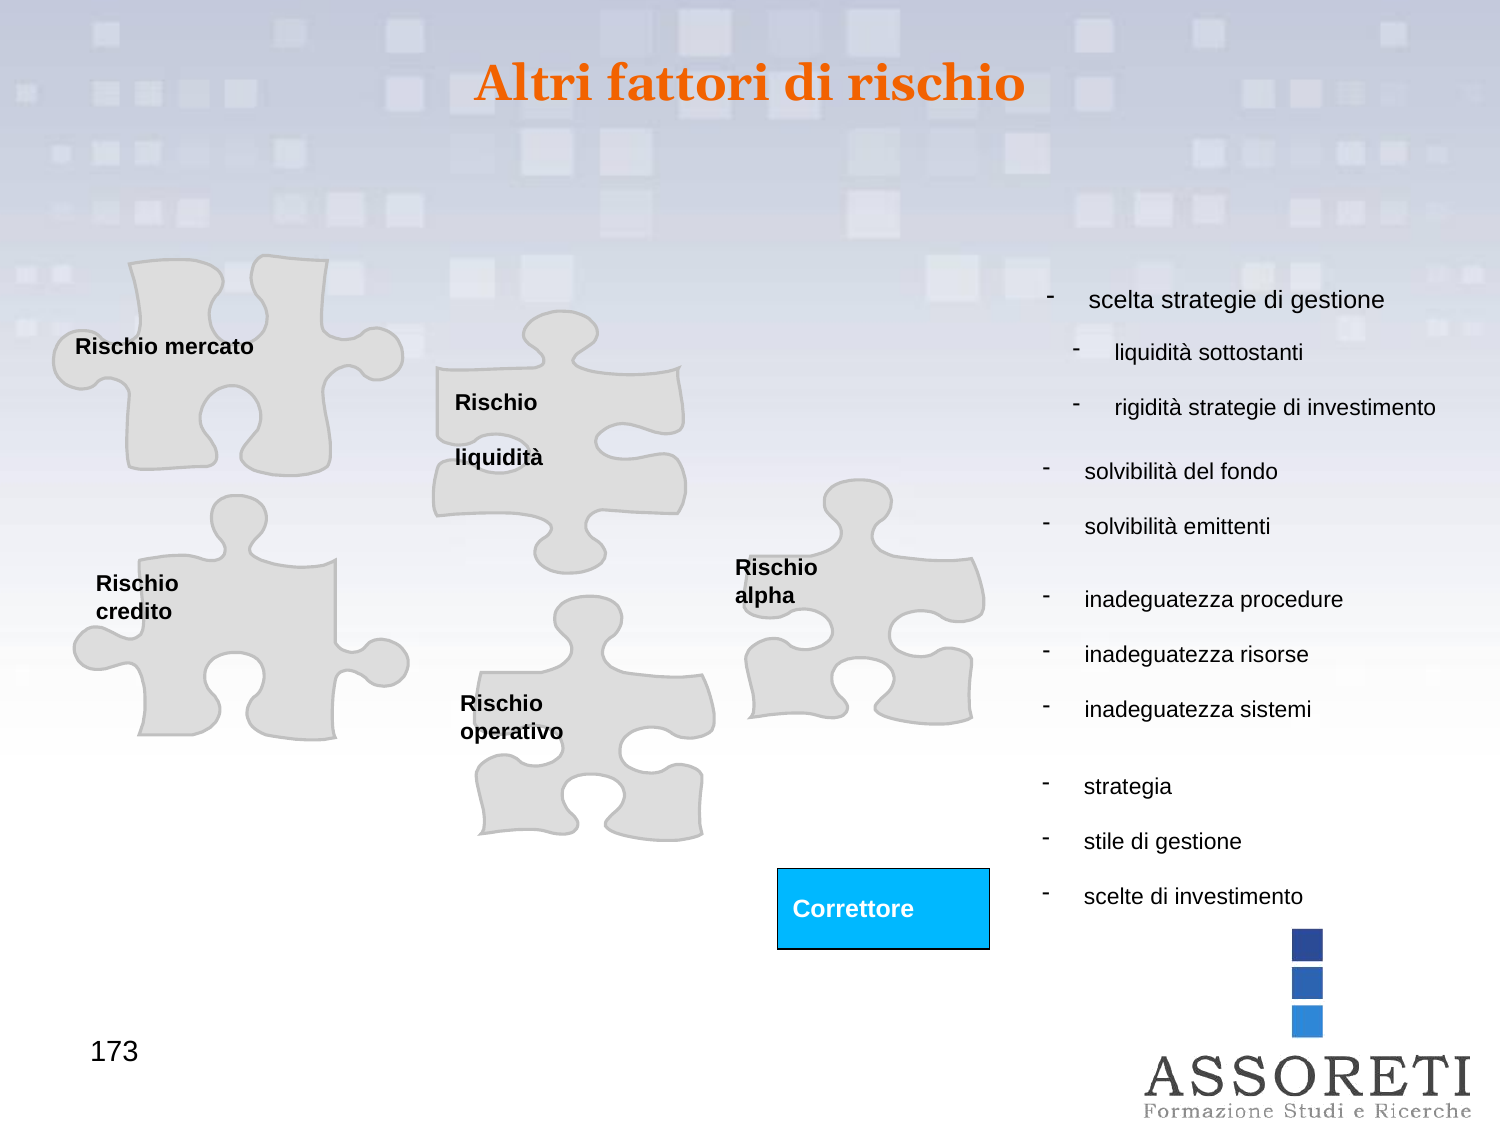

Altri fattori di rischio

Rischio mercato
 scelta strategie di gestione

Rischio

liquidità
 liquidità sottostanti

 rigidità strategie di investimento
 solvibilità del fondo

 solvibilità emittenti

Rischio
alpha

Rischio
credito
 inadeguatezza procedure

 inadeguatezza risorse

 inadeguatezza sistemi

Rischio
operativo
 strategia

 stile di gestione

 scelte di investimento
Correttore
173